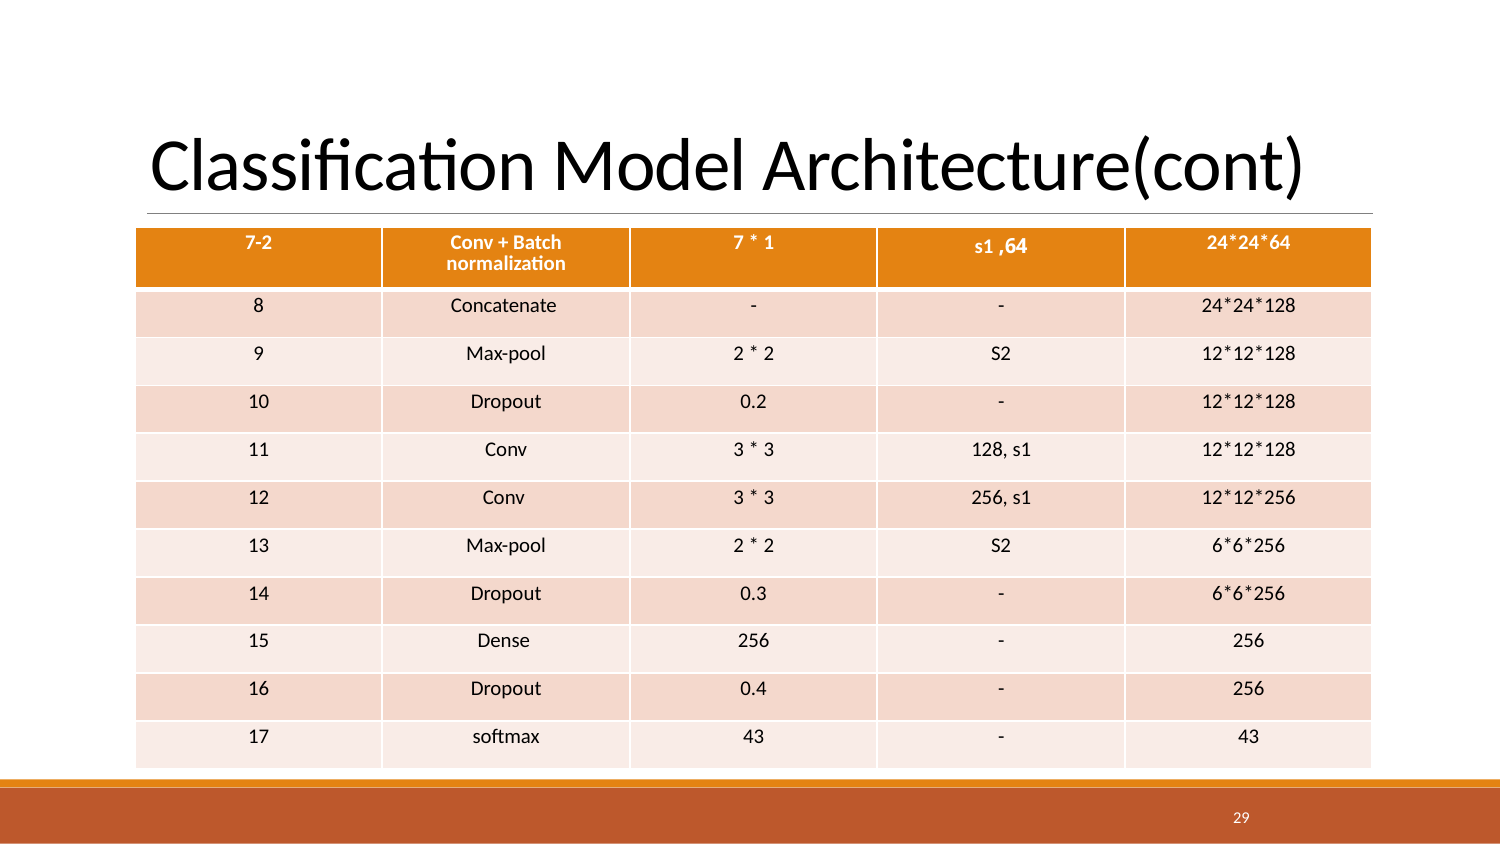

# Classification Model Architecture(cont)
| 7-2 | Conv + Batch normalization | 7 \* 1 | 64, s1 | 24\*24\*64 |
| --- | --- | --- | --- | --- |
| 8 | Concatenate | - | - | 24\*24\*128 |
| 9 | Max-pool | 2 \* 2 | S2 | 12\*12\*128 |
| 10 | Dropout | 0.2 | - | 12\*12\*128 |
| 11 | Conv | 3 \* 3 | 128, s1 | 12\*12\*128 |
| 12 | Conv | 3 \* 3 | 256, s1 | 12\*12\*256 |
| 13 | Max-pool | 2 \* 2 | S2 | 6\*6\*256 |
| 14 | Dropout | 0.3 | - | 6\*6\*256 |
| 15 | Dense | 256 | - | 256 |
| 16 | Dropout | 0.4 | - | 256 |
| 17 | softmax | 43 | - | 43 |
29